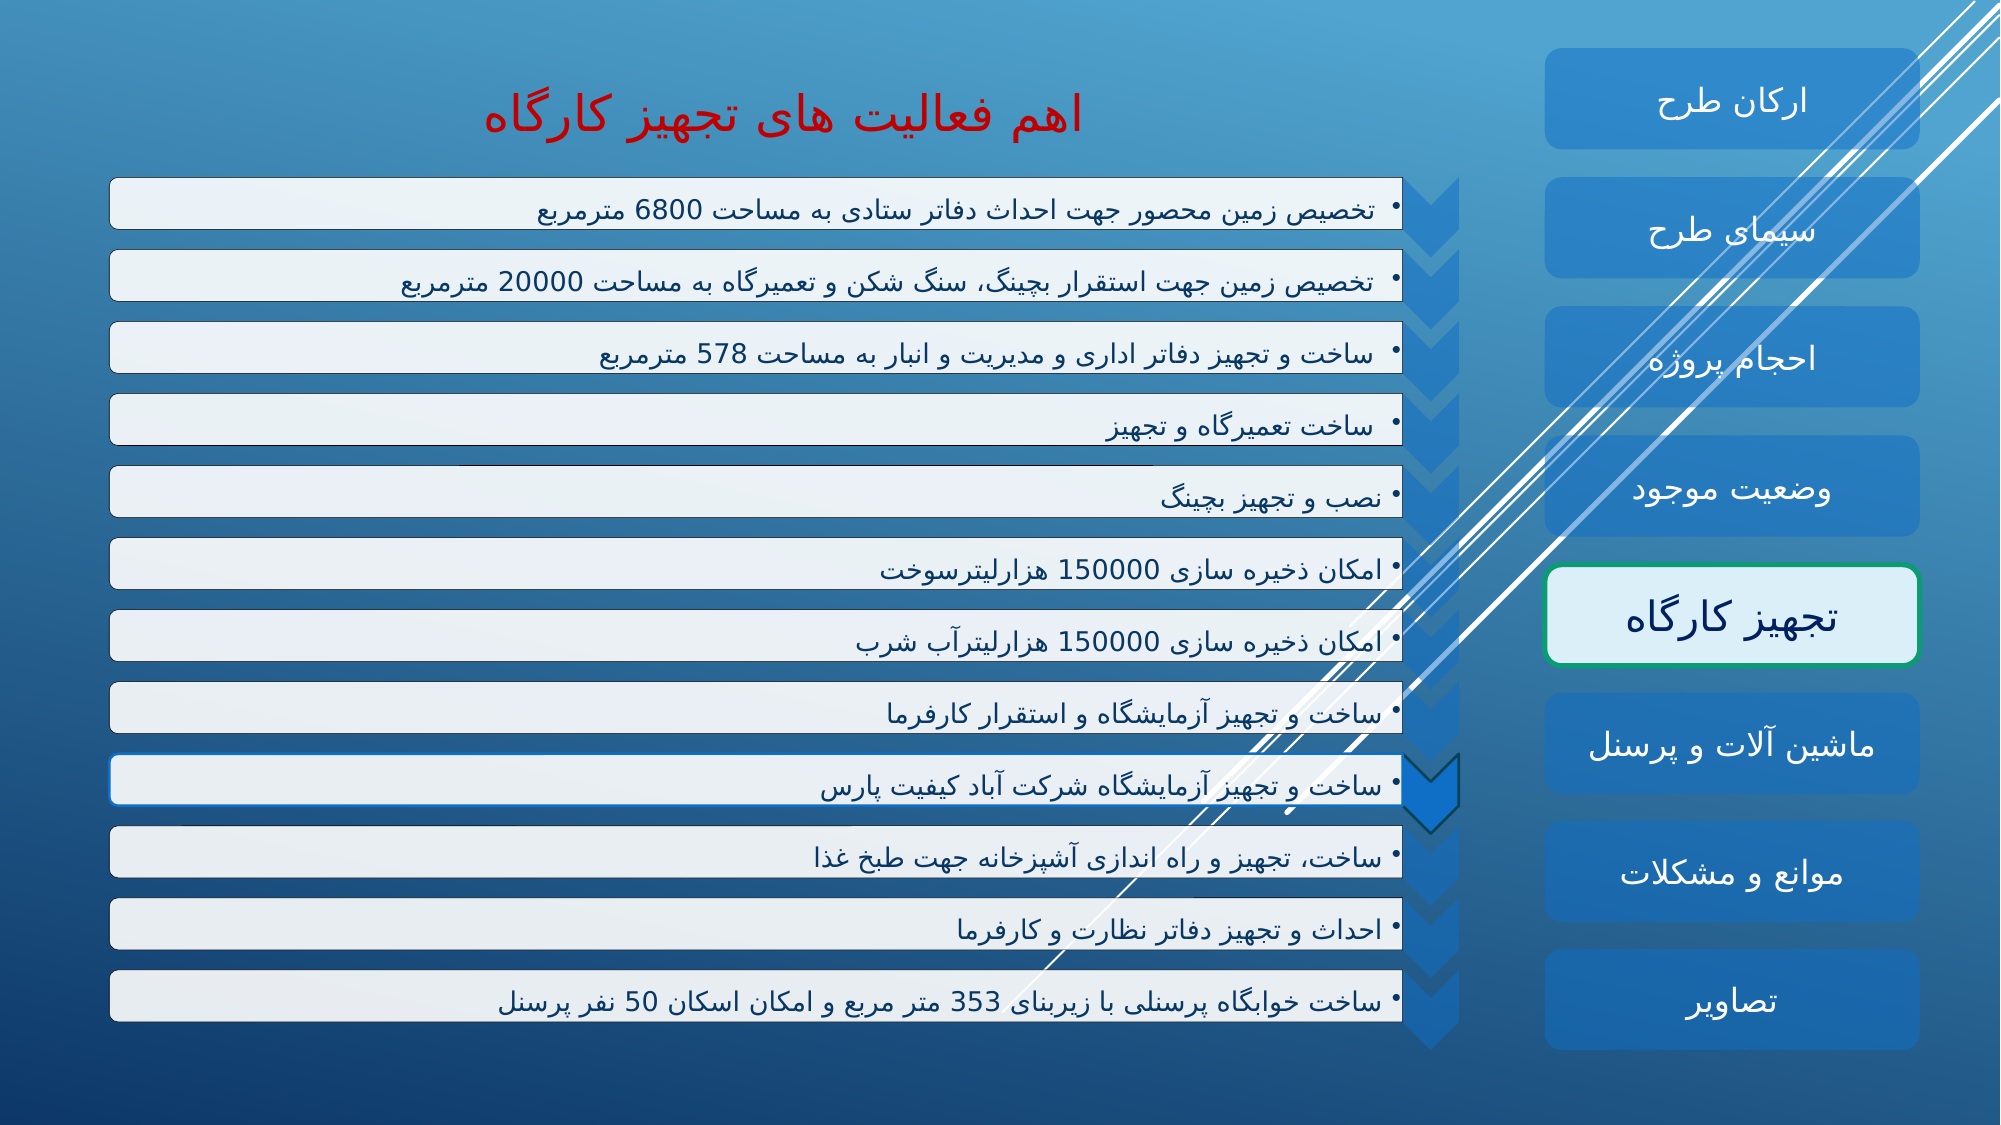

ارکان طرح
اهم فعالیت های تجهیز کارگاه

 تخصیص زمین محصور جهت احداث دفاتر ستادی به مساحت 6800 مترمربع

 تخصیص زمین جهت استقرار بچینگ، سنگ شکن و تعمیرگاه به مساحت 20000 مترمربع

 ساخت و تجهیز دفاتر اداری و مدیریت و انبار به مساحت 578 مترمربع

 ساخت تعمیرگاه و تجهیز

نصب و تجهیز بچینگ

امکان ذخیره سازی 150000 هزارلیترسوخت

امکان ذخیره سازی 150000 هزارلیترآب شرب

ساخت و تجهیز آزمایشگاه و استقرار کارفرما

ساخت و تجهیز آزمایشگاه شرکت آباد کیفیت پارس

ساخت، تجهیز و راه اندازی آشپزخانه جهت طبخ غذا

احداث و تجهیز دفاتر نظارت و کارفرما

ساخت خوابگاه پرسنلی با زیربنای 353 متر مربع و امکان اسکان 50 نفر پرسنل
سیمای طرح
احجام پروژه
وضعیت موجود
تجهیز کارگاه
ماشین آلات و پرسنل
موانع و مشکلات
تصاویر